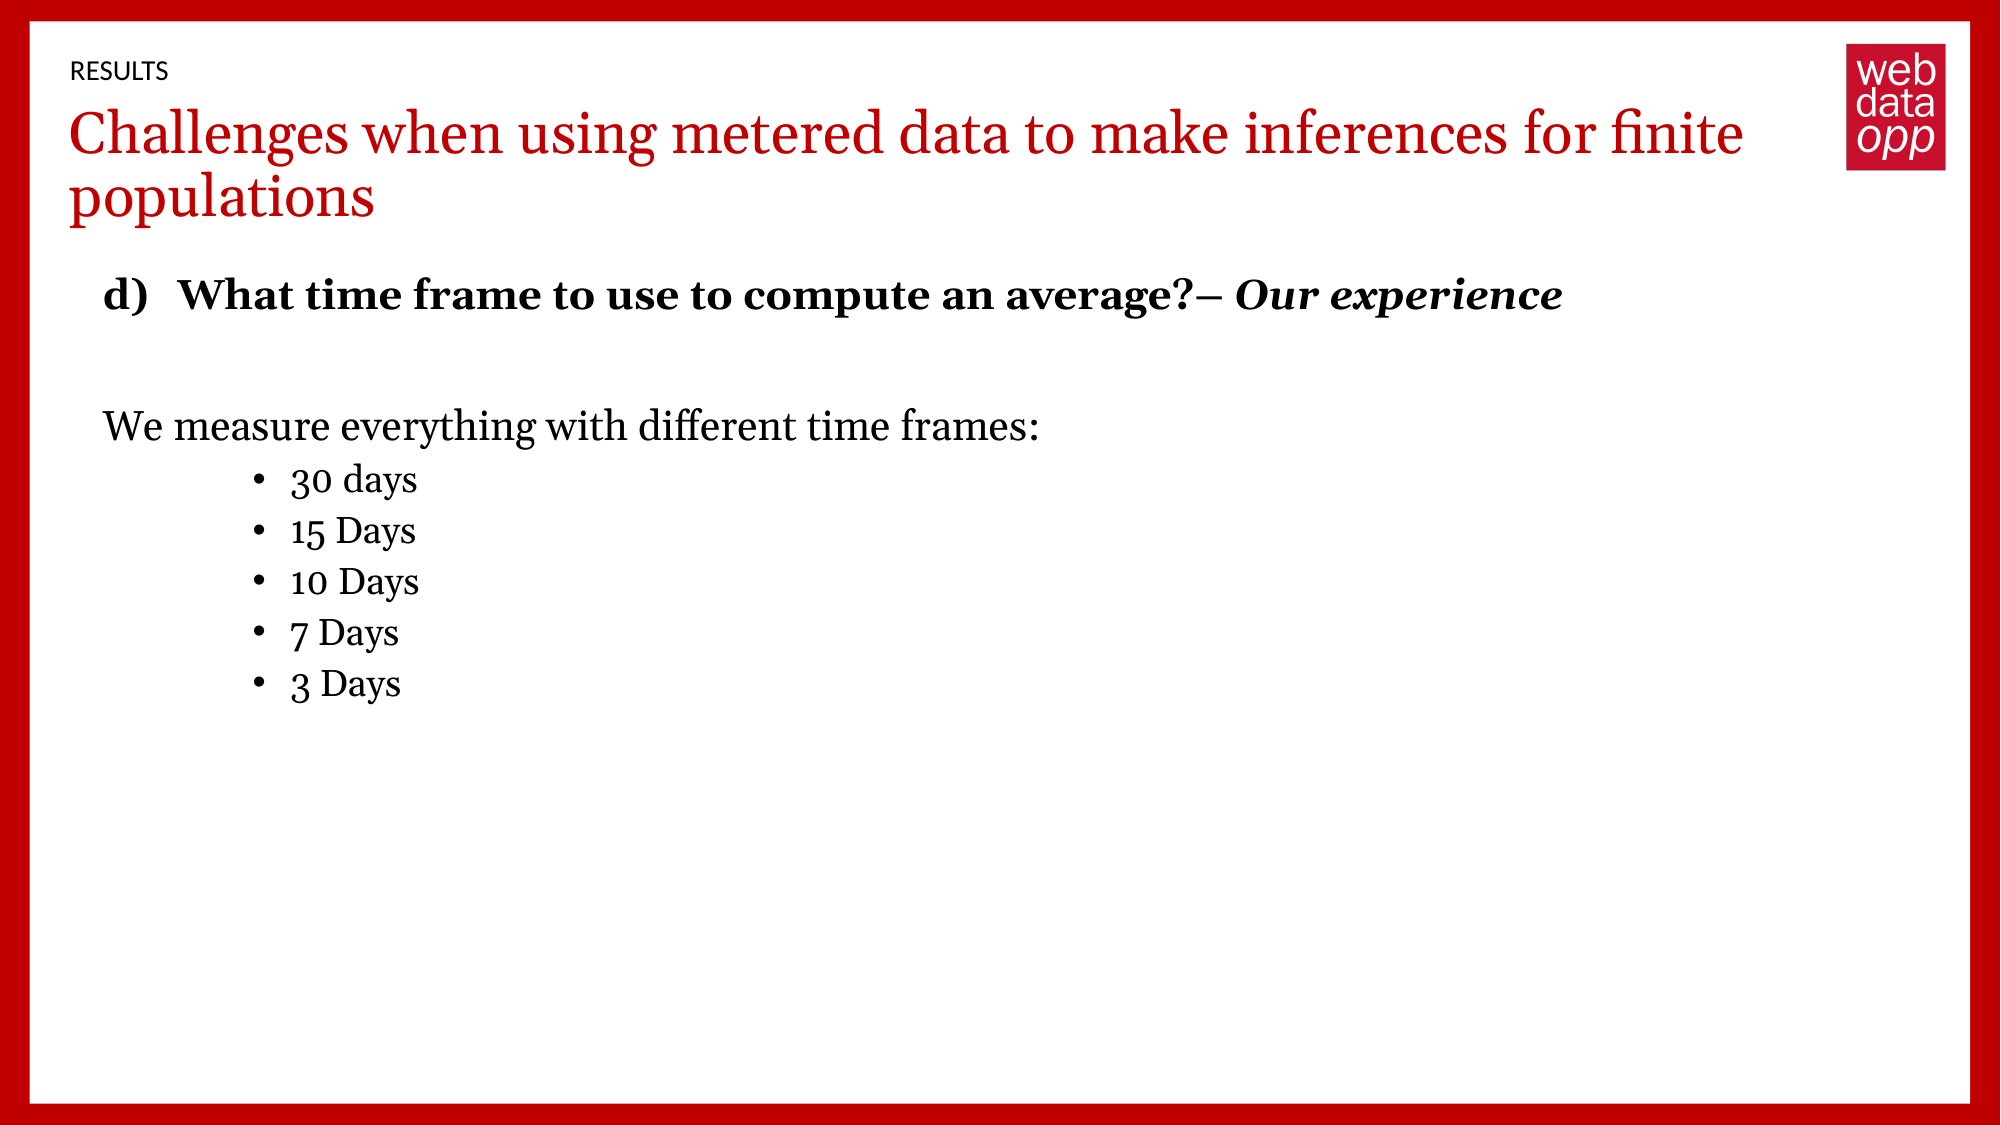

RESULTS
# Challenges when using metered data to make inferences for finite populations
What time frame to use to compute an average?– Our experience

We measure everything with different time frames:
30 days
15 Days
10 Days
7 Days
3 Days